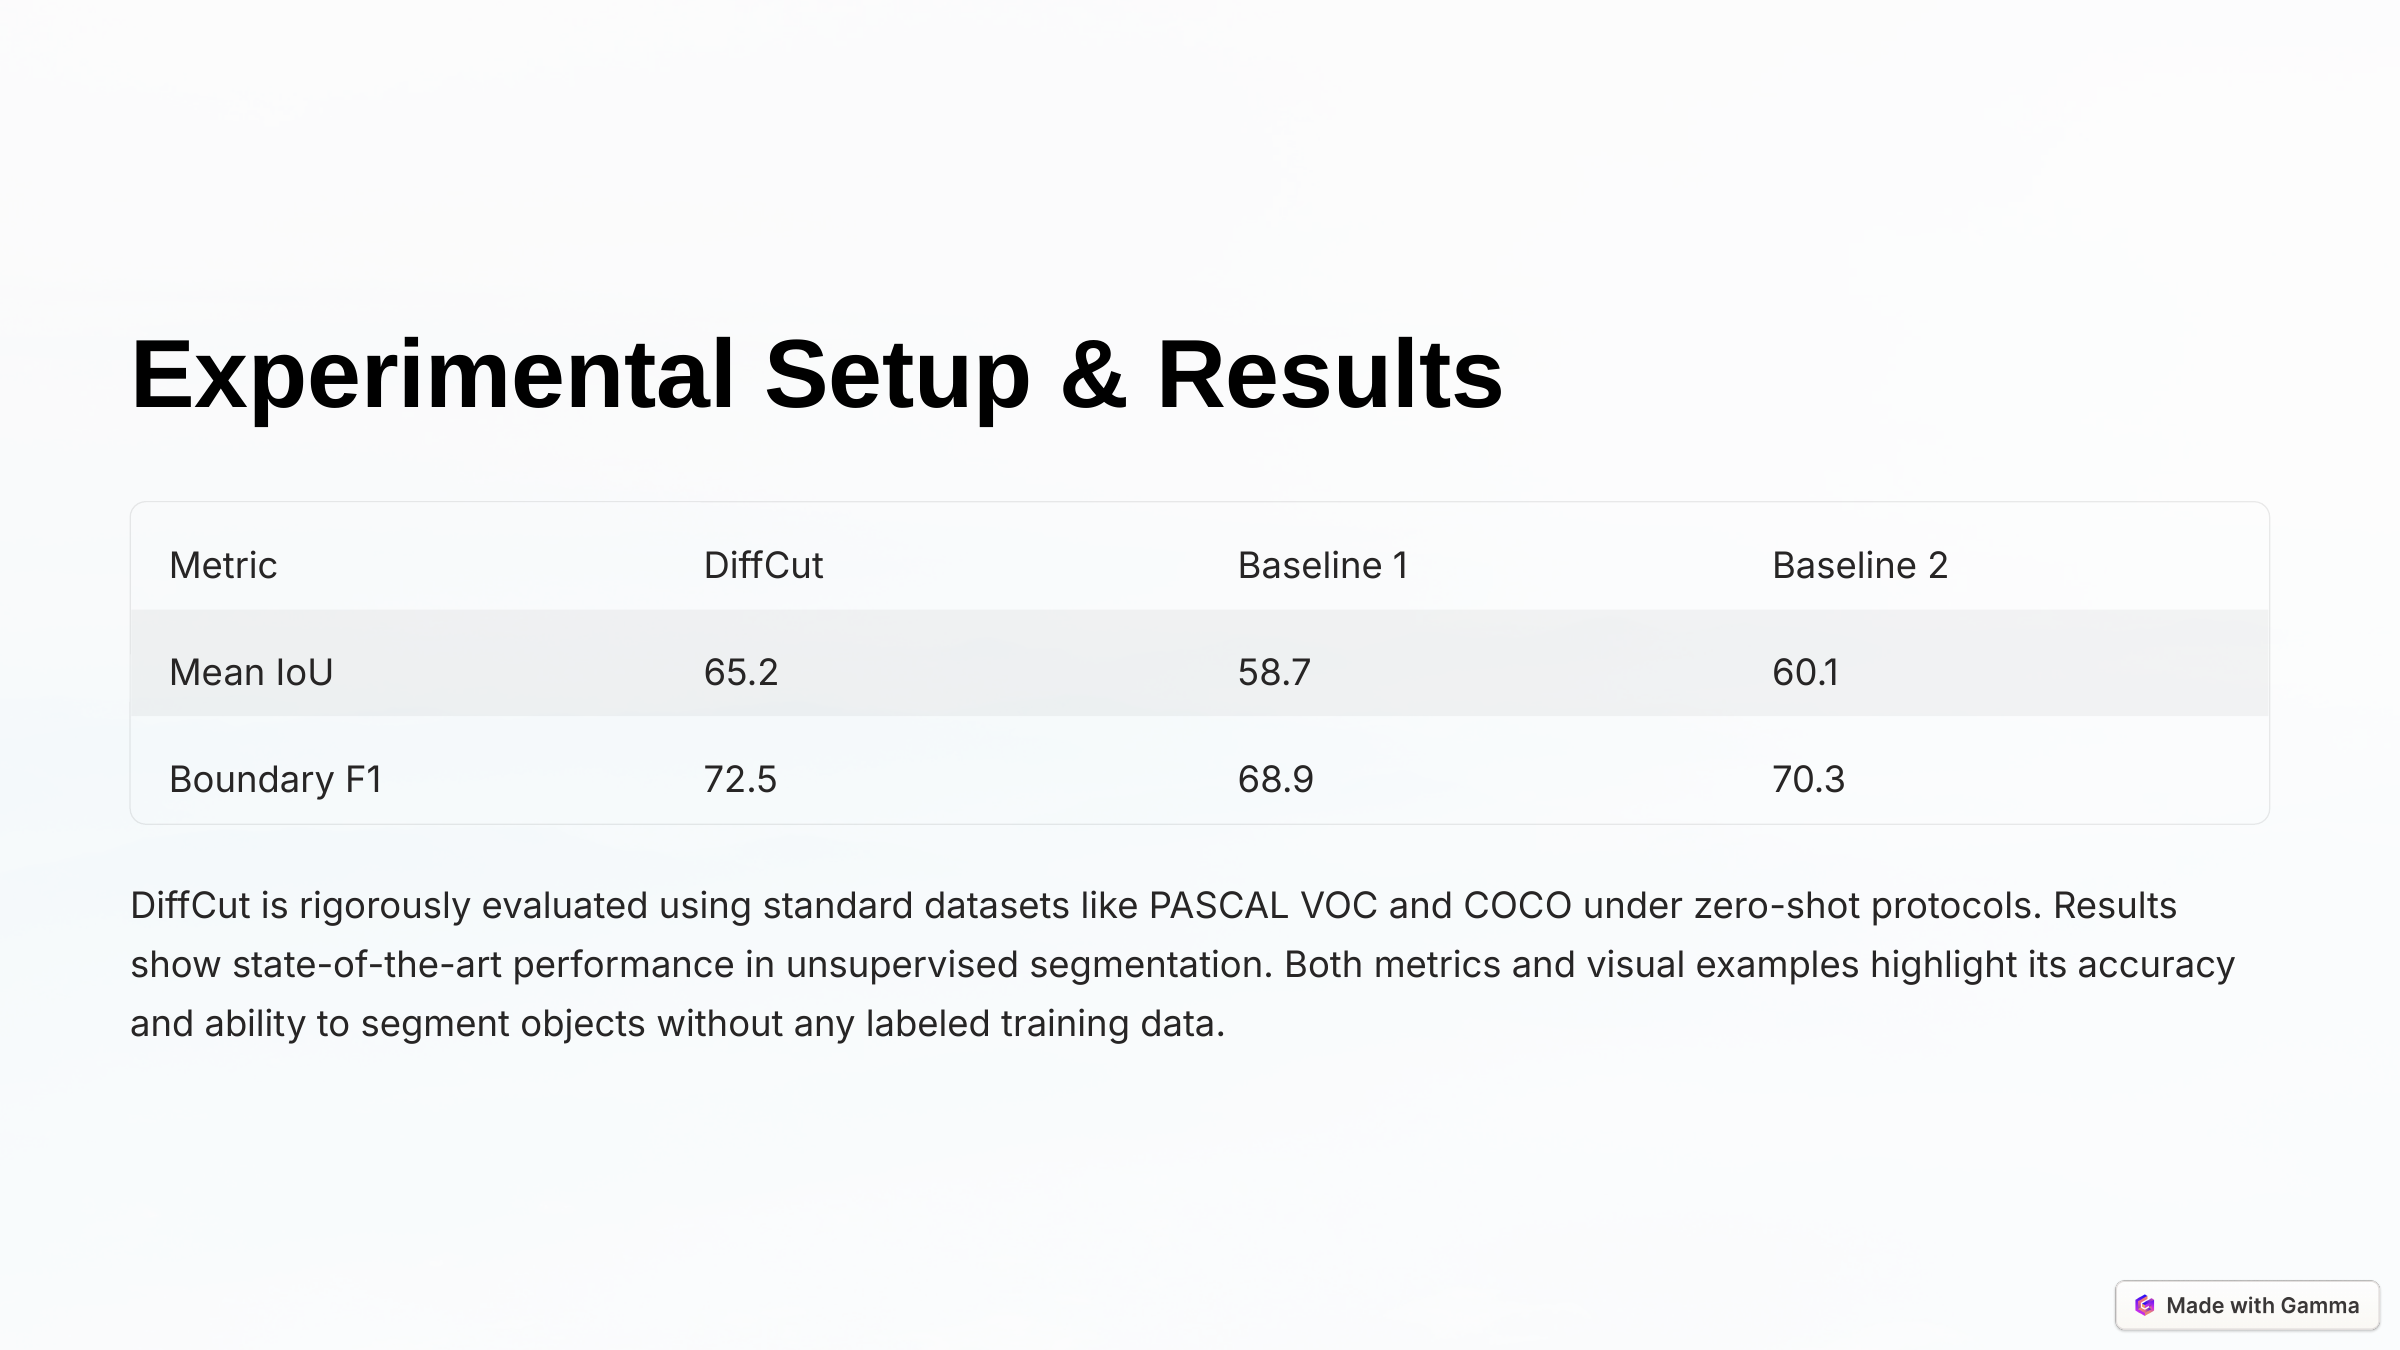

Experimental Setup & Results

Metric
DiffCut
Baseline 1
Baseline 2

Mean IoU
65.2
58.7
60.1

Boundary F1
72.5
68.9
70.3
DiffCut is rigorously evaluated using standard datasets like PASCAL VOC and COCO under zero-shot protocols. Results show state-of-the-art performance in unsupervised segmentation. Both metrics and visual examples highlight its accuracy and ability to segment objects without any labeled training data.